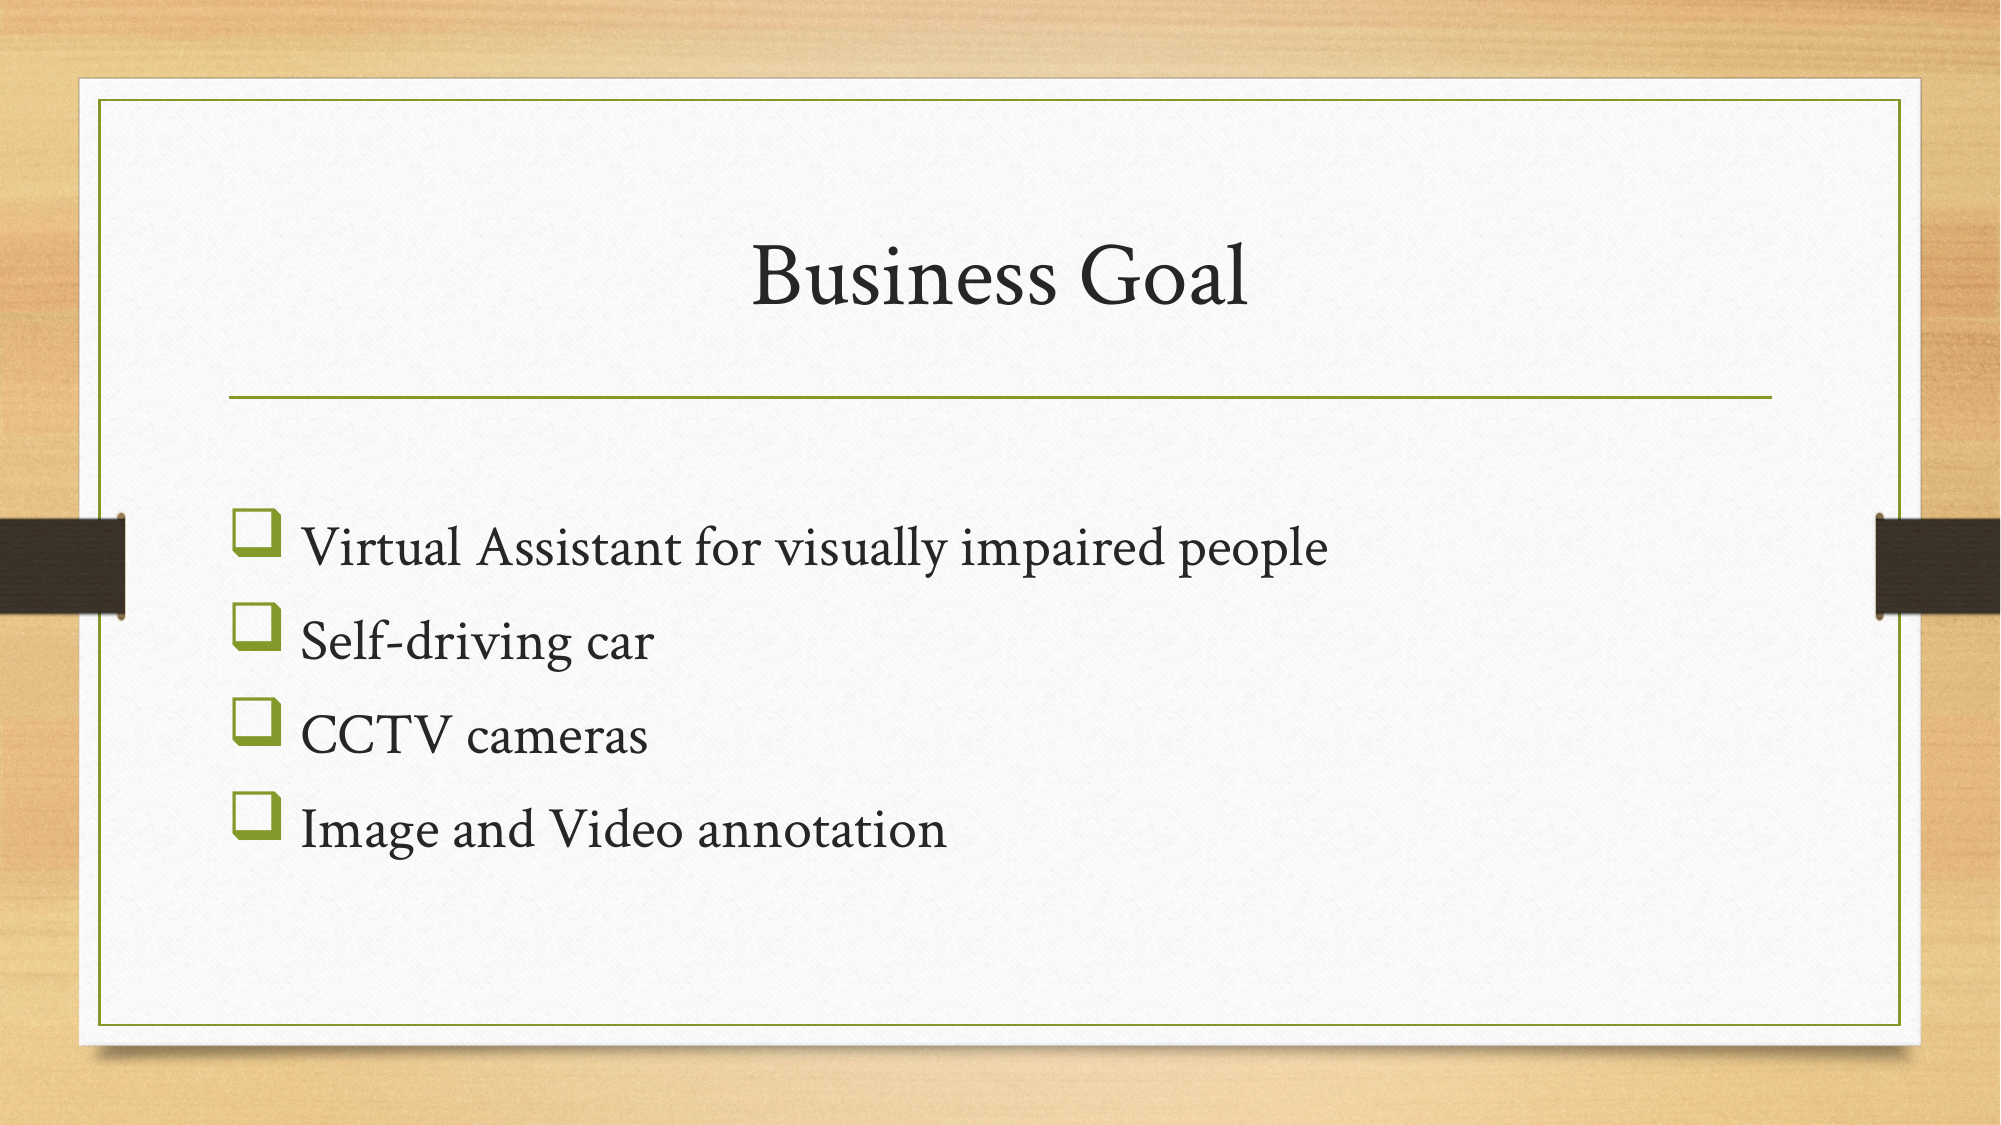

# Business Goal
 Virtual Assistant for visually impaired people
 Self-driving car
 CCTV cameras
 Image and Video annotation